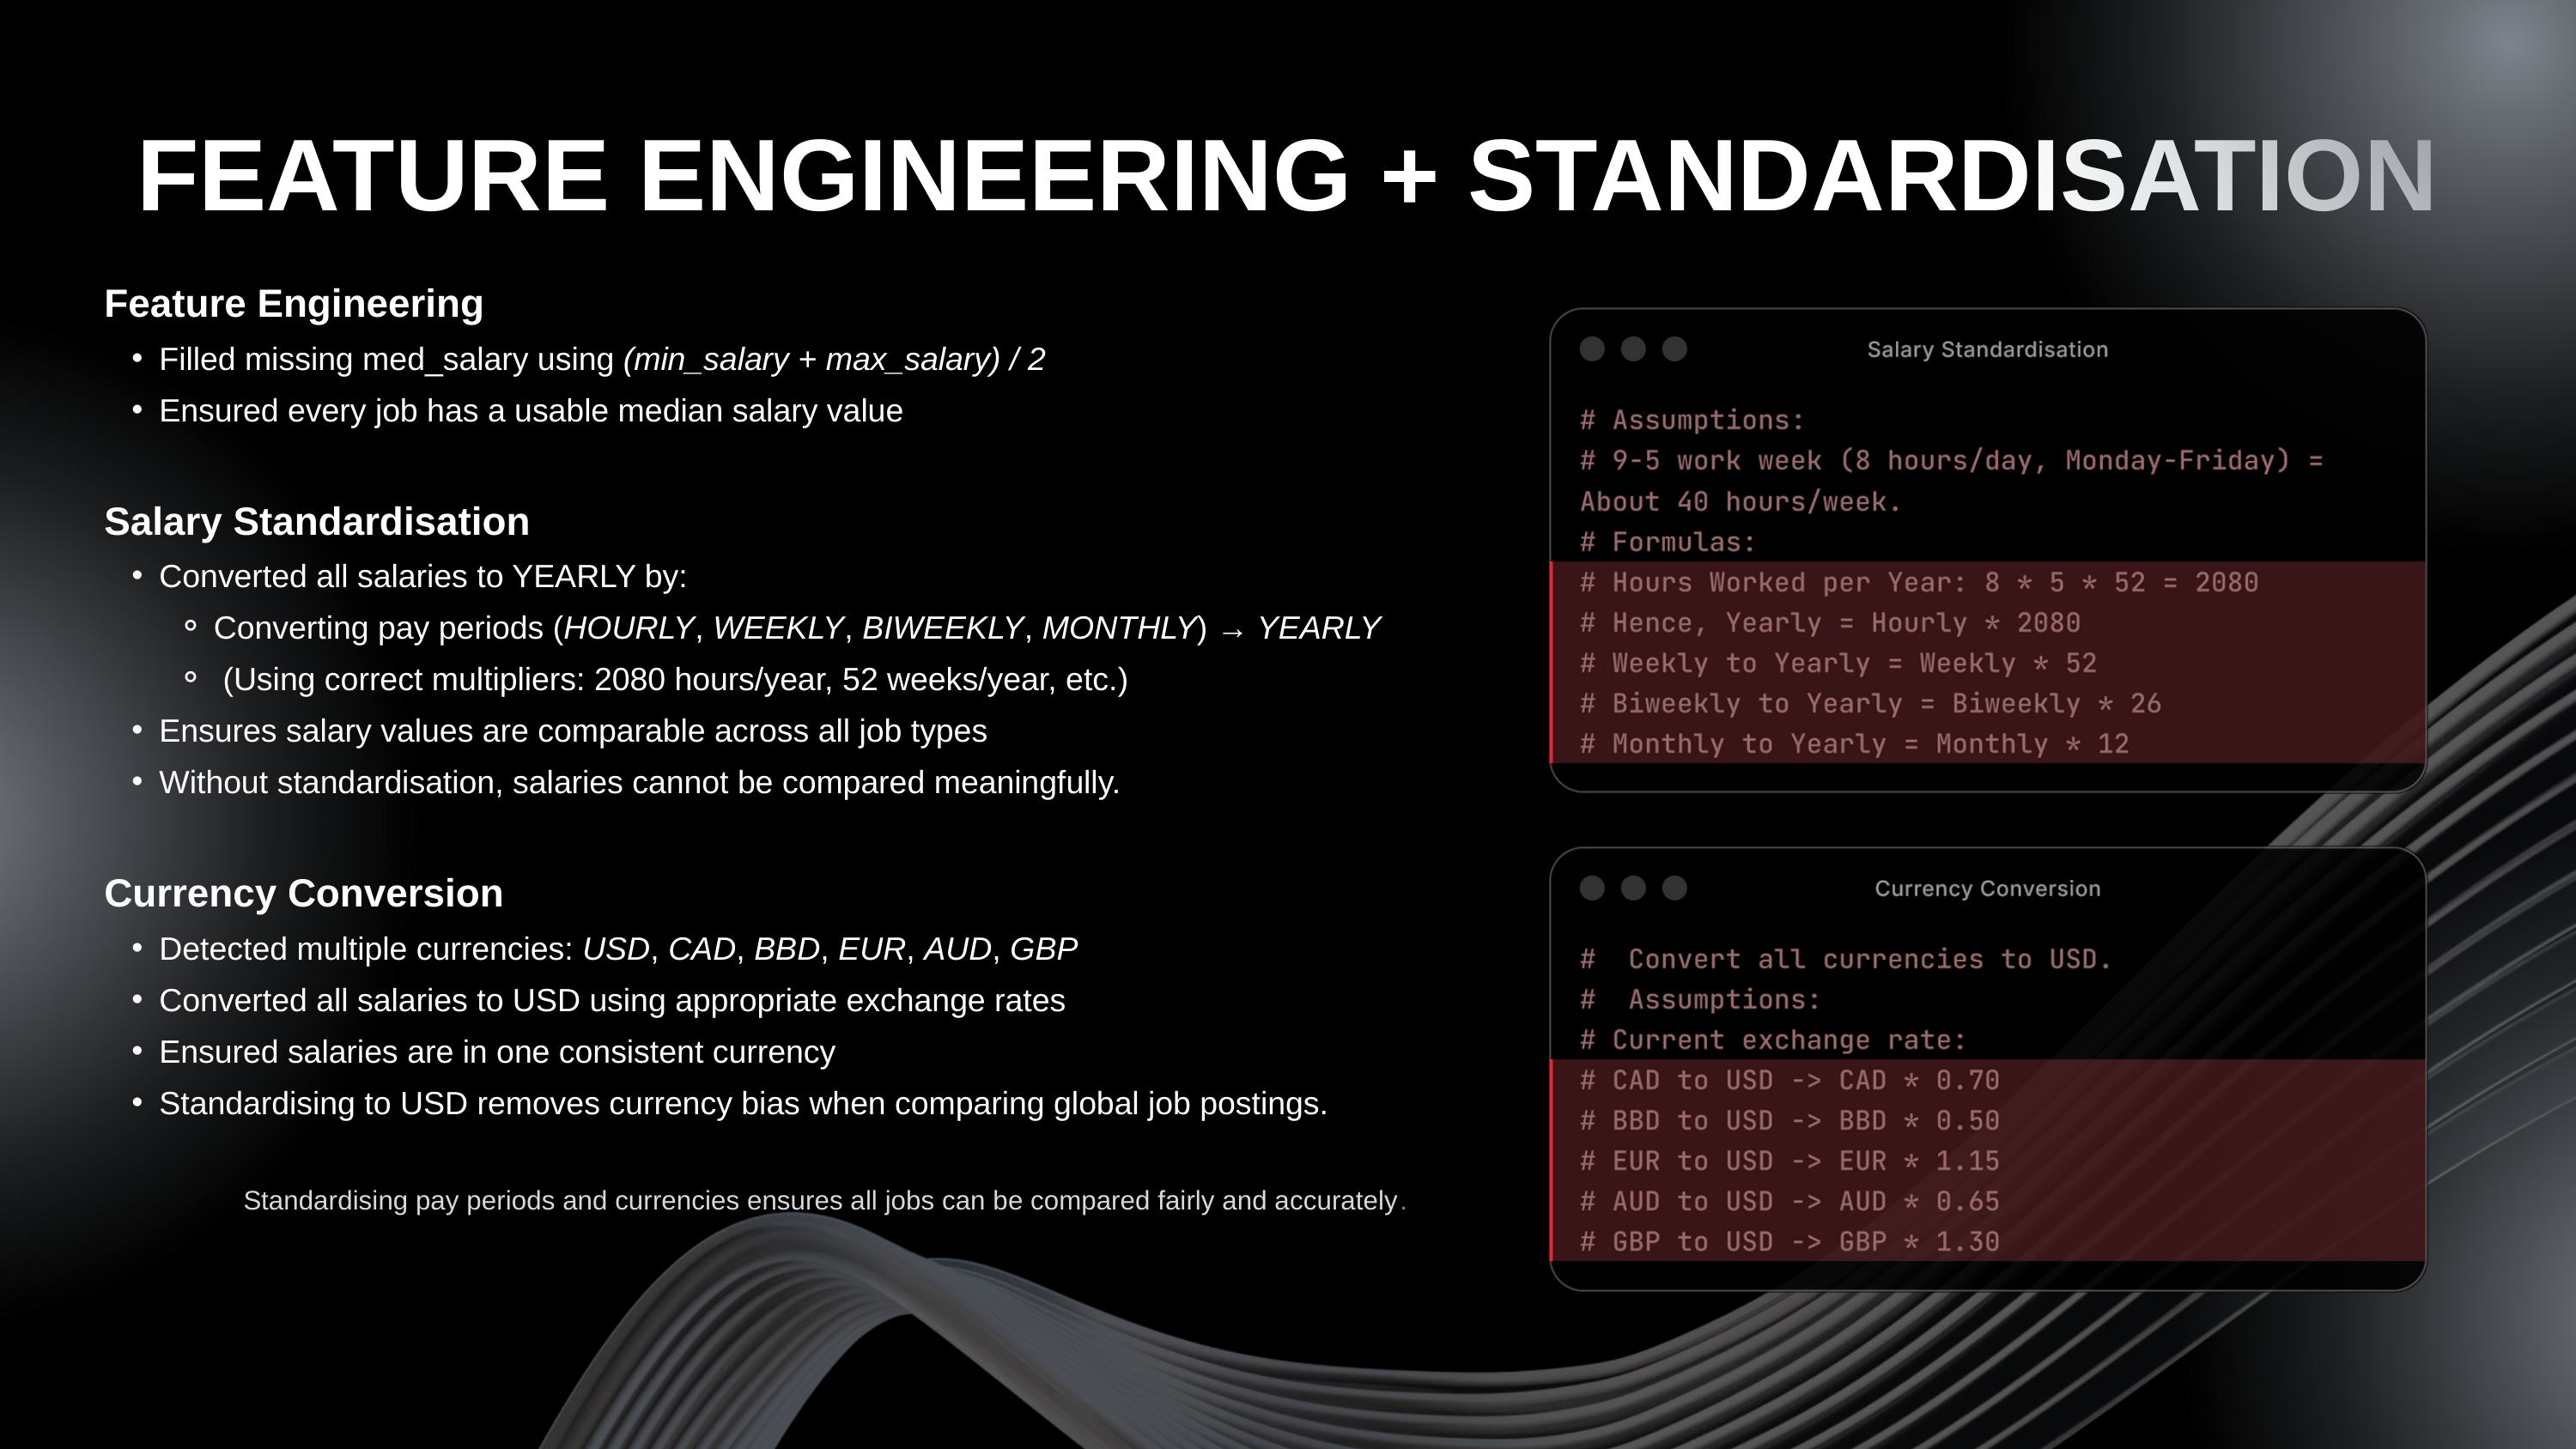

FEATURE ENGINEERING + STANDARDISATION
Feature Engineering
Filled missing med_salary using (min_salary + max_salary) / 2
Ensured every job has a usable median salary value

Salary Standardisation
Converted all salaries to YEARLY by:
Converting pay periods (HOURLY, WEEKLY, BIWEEKLY, MONTHLY) → YEARLY
 (Using correct multipliers: 2080 hours/year, 52 weeks/year, etc.)
Ensures salary values are comparable across all job types
Without standardisation, salaries cannot be compared meaningfully.

Currency Conversion
Detected multiple currencies: USD, CAD, BBD, EUR, AUD, GBP
Converted all salaries to USD using appropriate exchange rates
Ensured salaries are in one consistent currency
Standardising to USD removes currency bias when comparing global job postings.

Standardising pay periods and currencies ensures all jobs can be compared fairly and accurately.